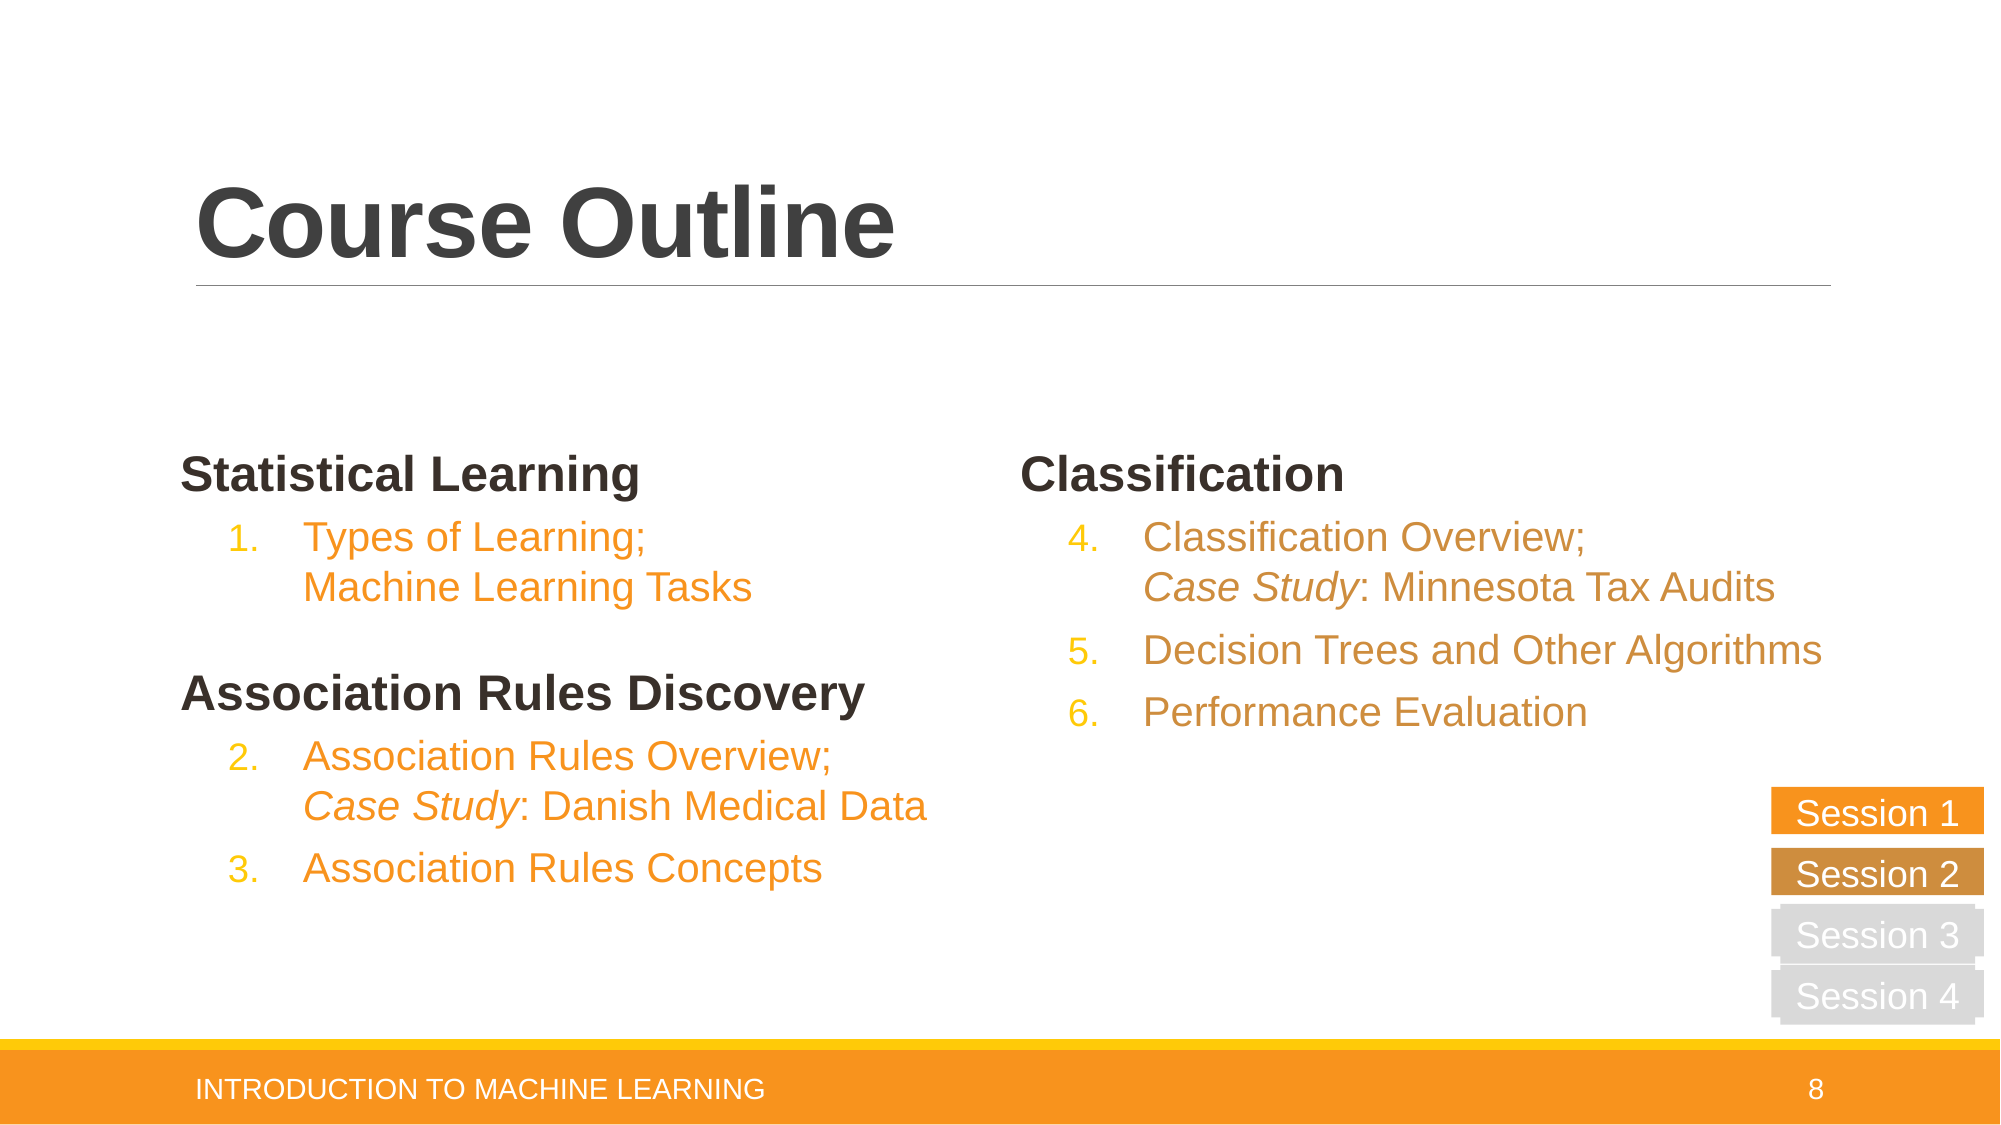

# Course Outline

Classification
Classification Overview;
Case Study: Minnesota Tax Audits
Decision Trees and Other Algorithms
Performance Evaluation

Statistical Learning
Types of Learning;
Machine Learning Tasks
Association Rules Discovery
Association Rules Overview;
Case Study: Danish Medical Data
Association Rules Concepts

Session 1

Session 2

Session 3

Session 4
INTRODUCTION TO MACHINE LEARNING
8